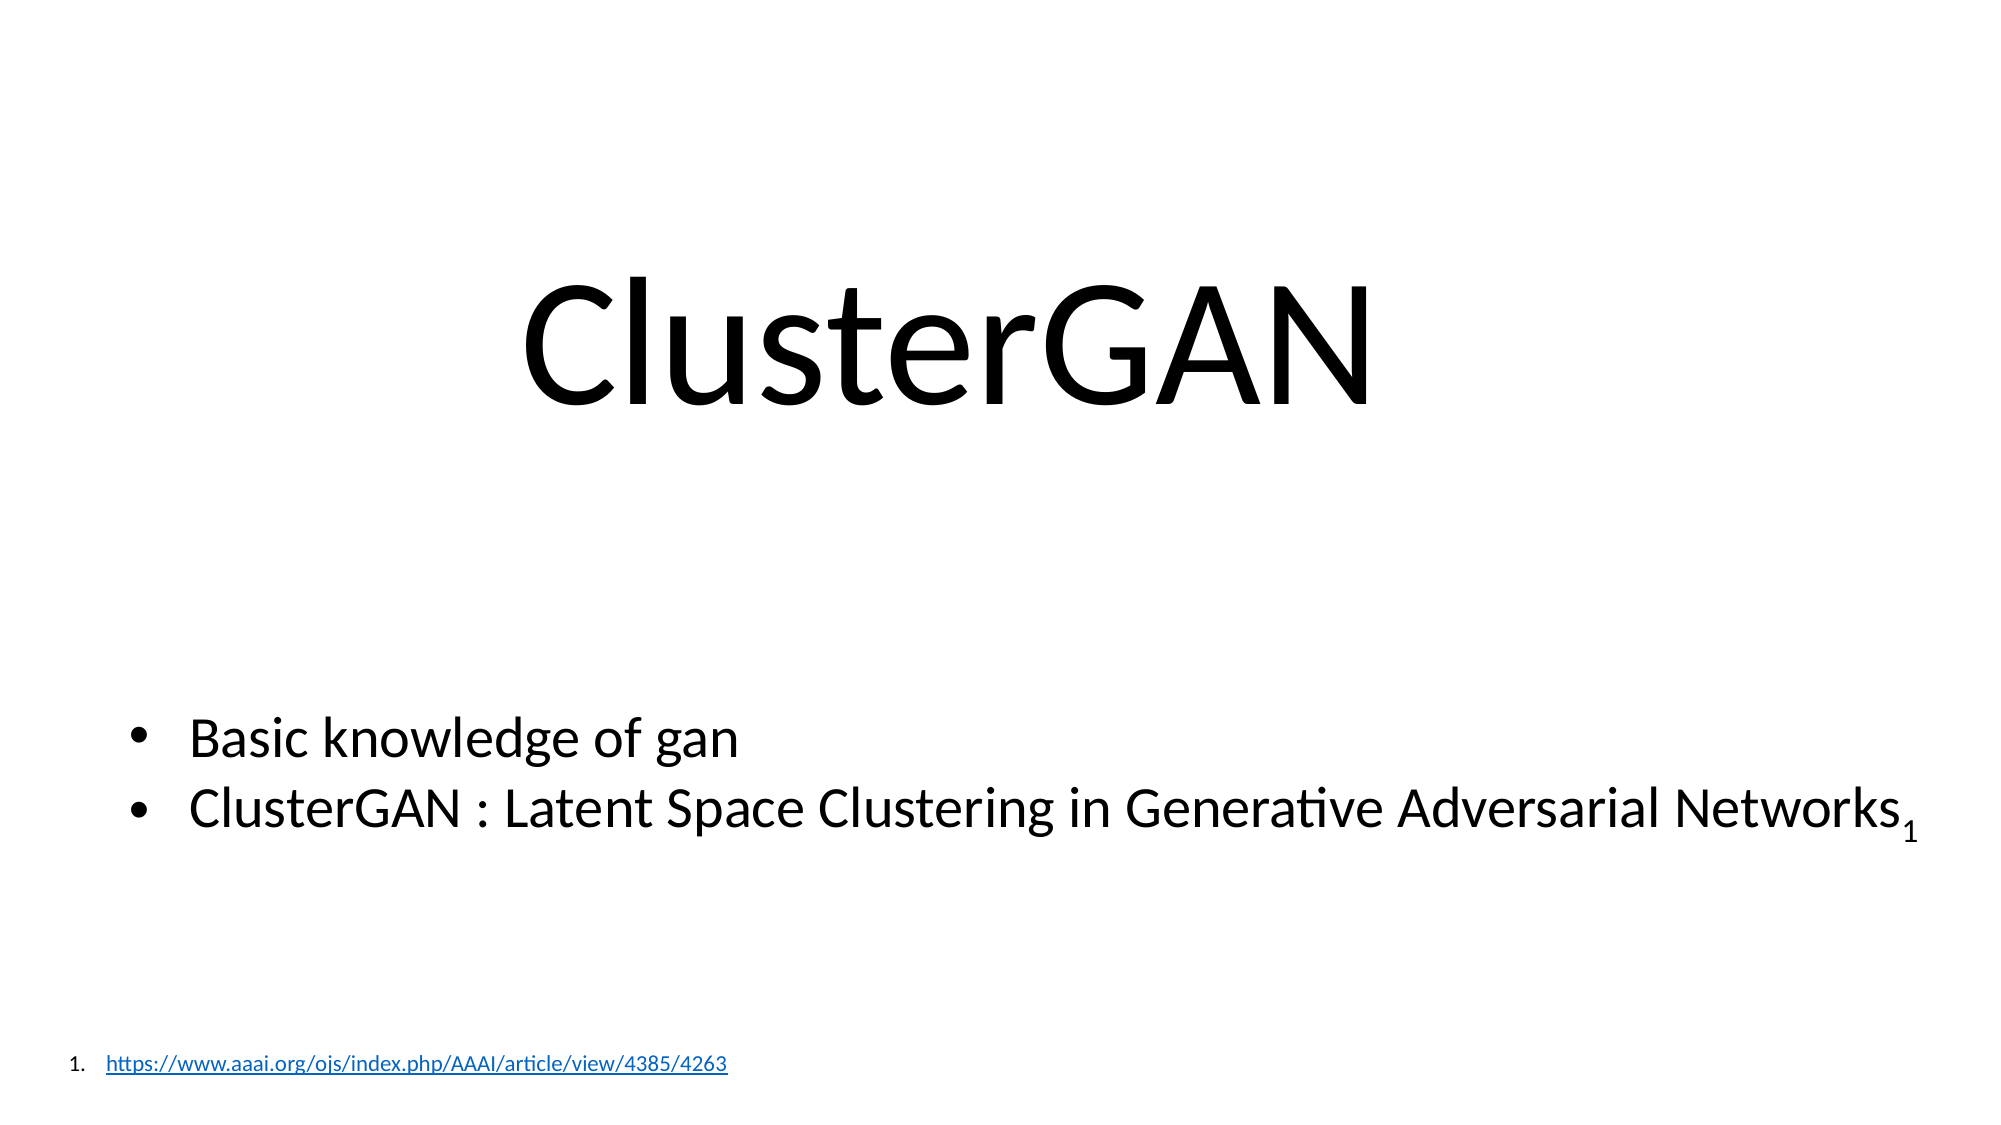

ClusterGAN
 Basic knowledge of gan
 ClusterGAN : Latent Space Clustering in Generative Adversarial Networks1
https://www.aaai.org/ojs/index.php/AAAI/article/view/4385/4263